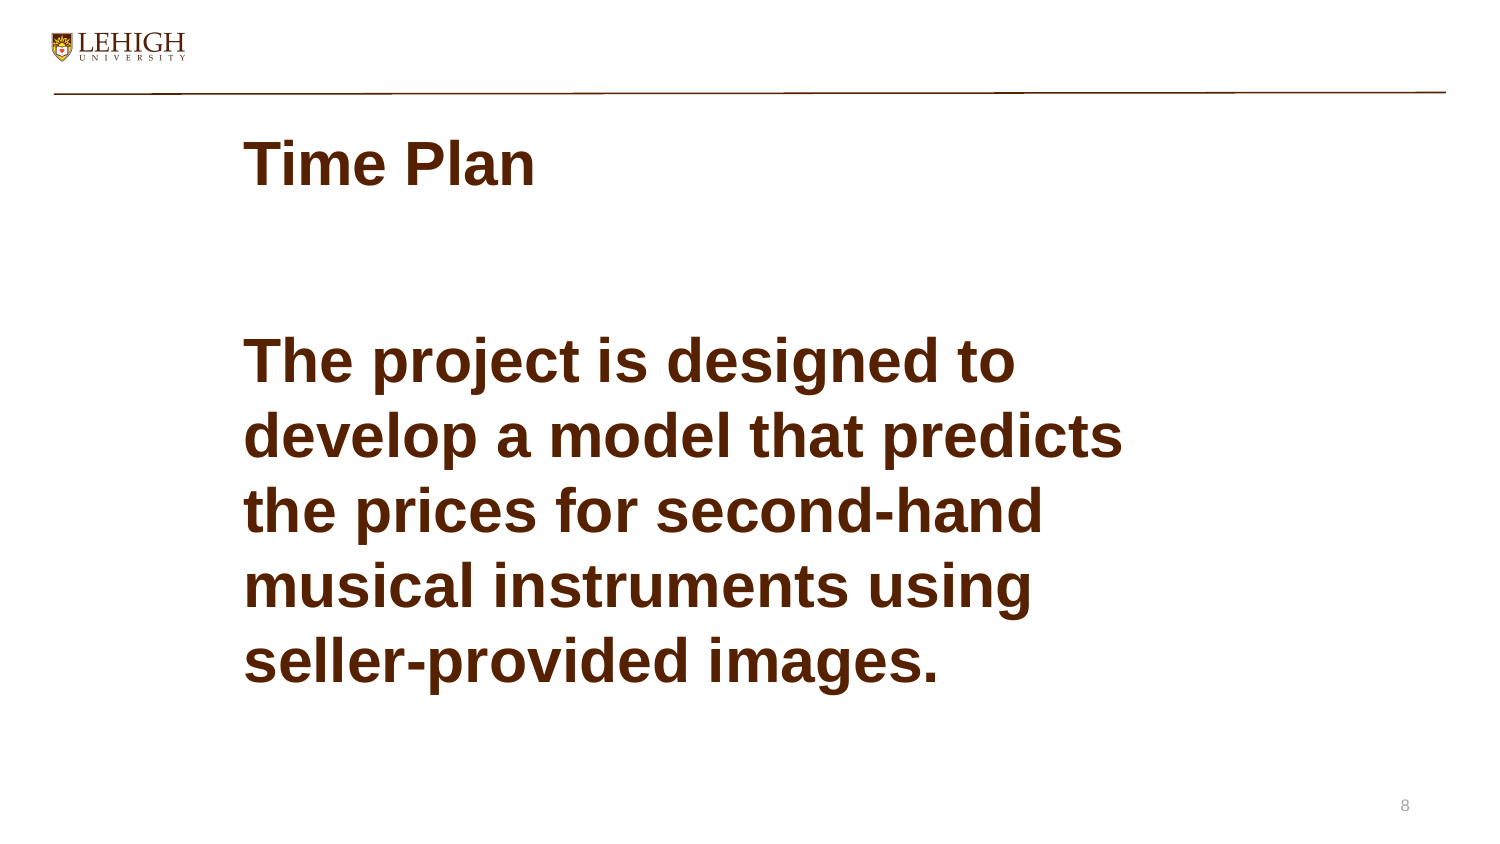

# Time Plan
The project is designed to develop a model that predicts the prices for second-hand musical instruments using seller-provided images.